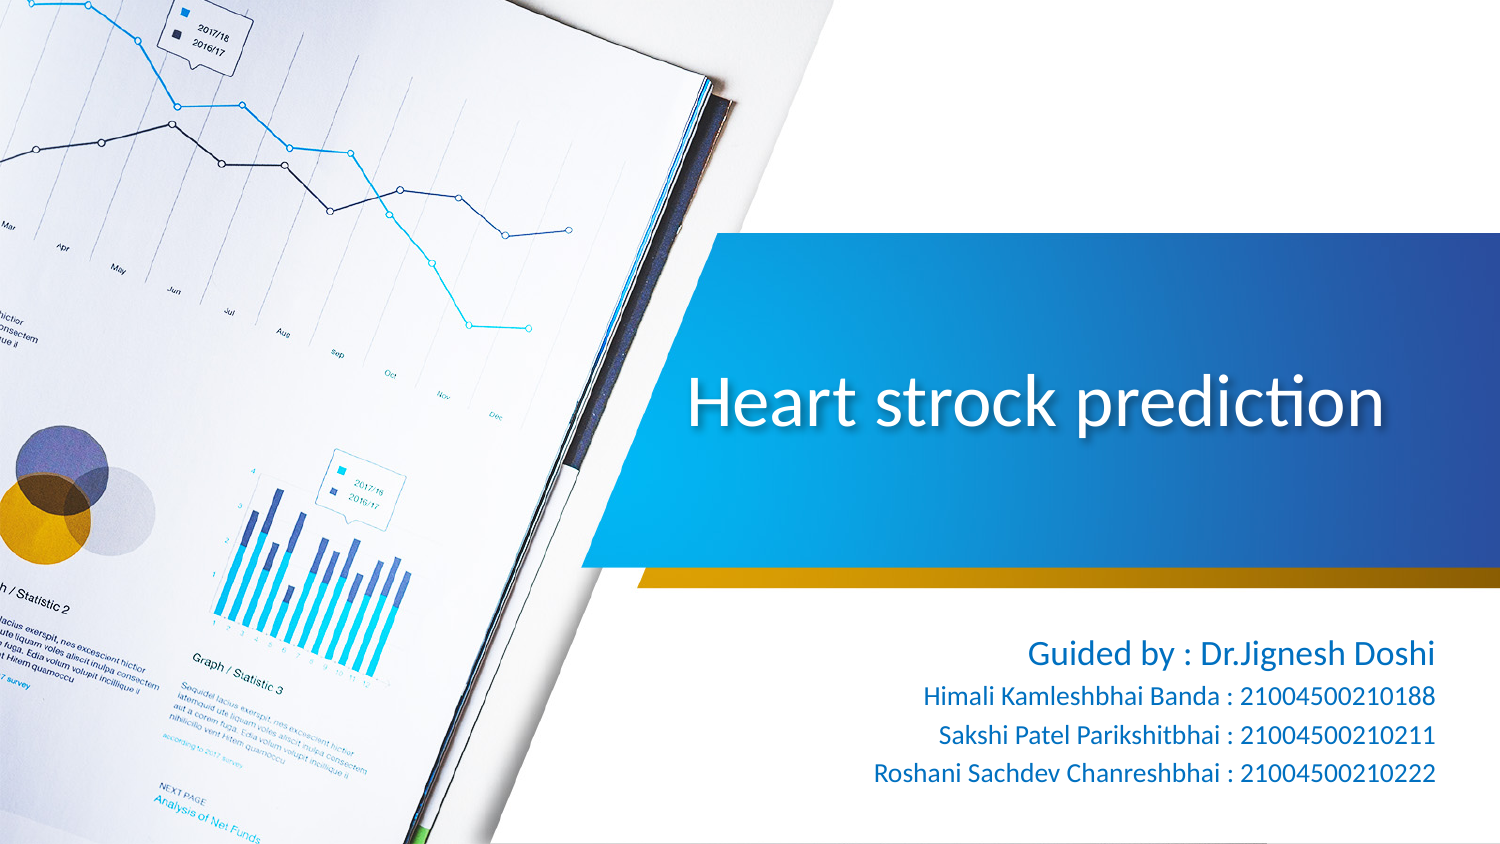

# Heart strock prediction
Guided by : Dr.Jignesh Doshi
Himali Kamleshbhai Banda : 21004500210188
Sakshi Patel Parikshitbhai : 21004500210211
Roshani Sachdev Chanreshbhai : 21004500210222